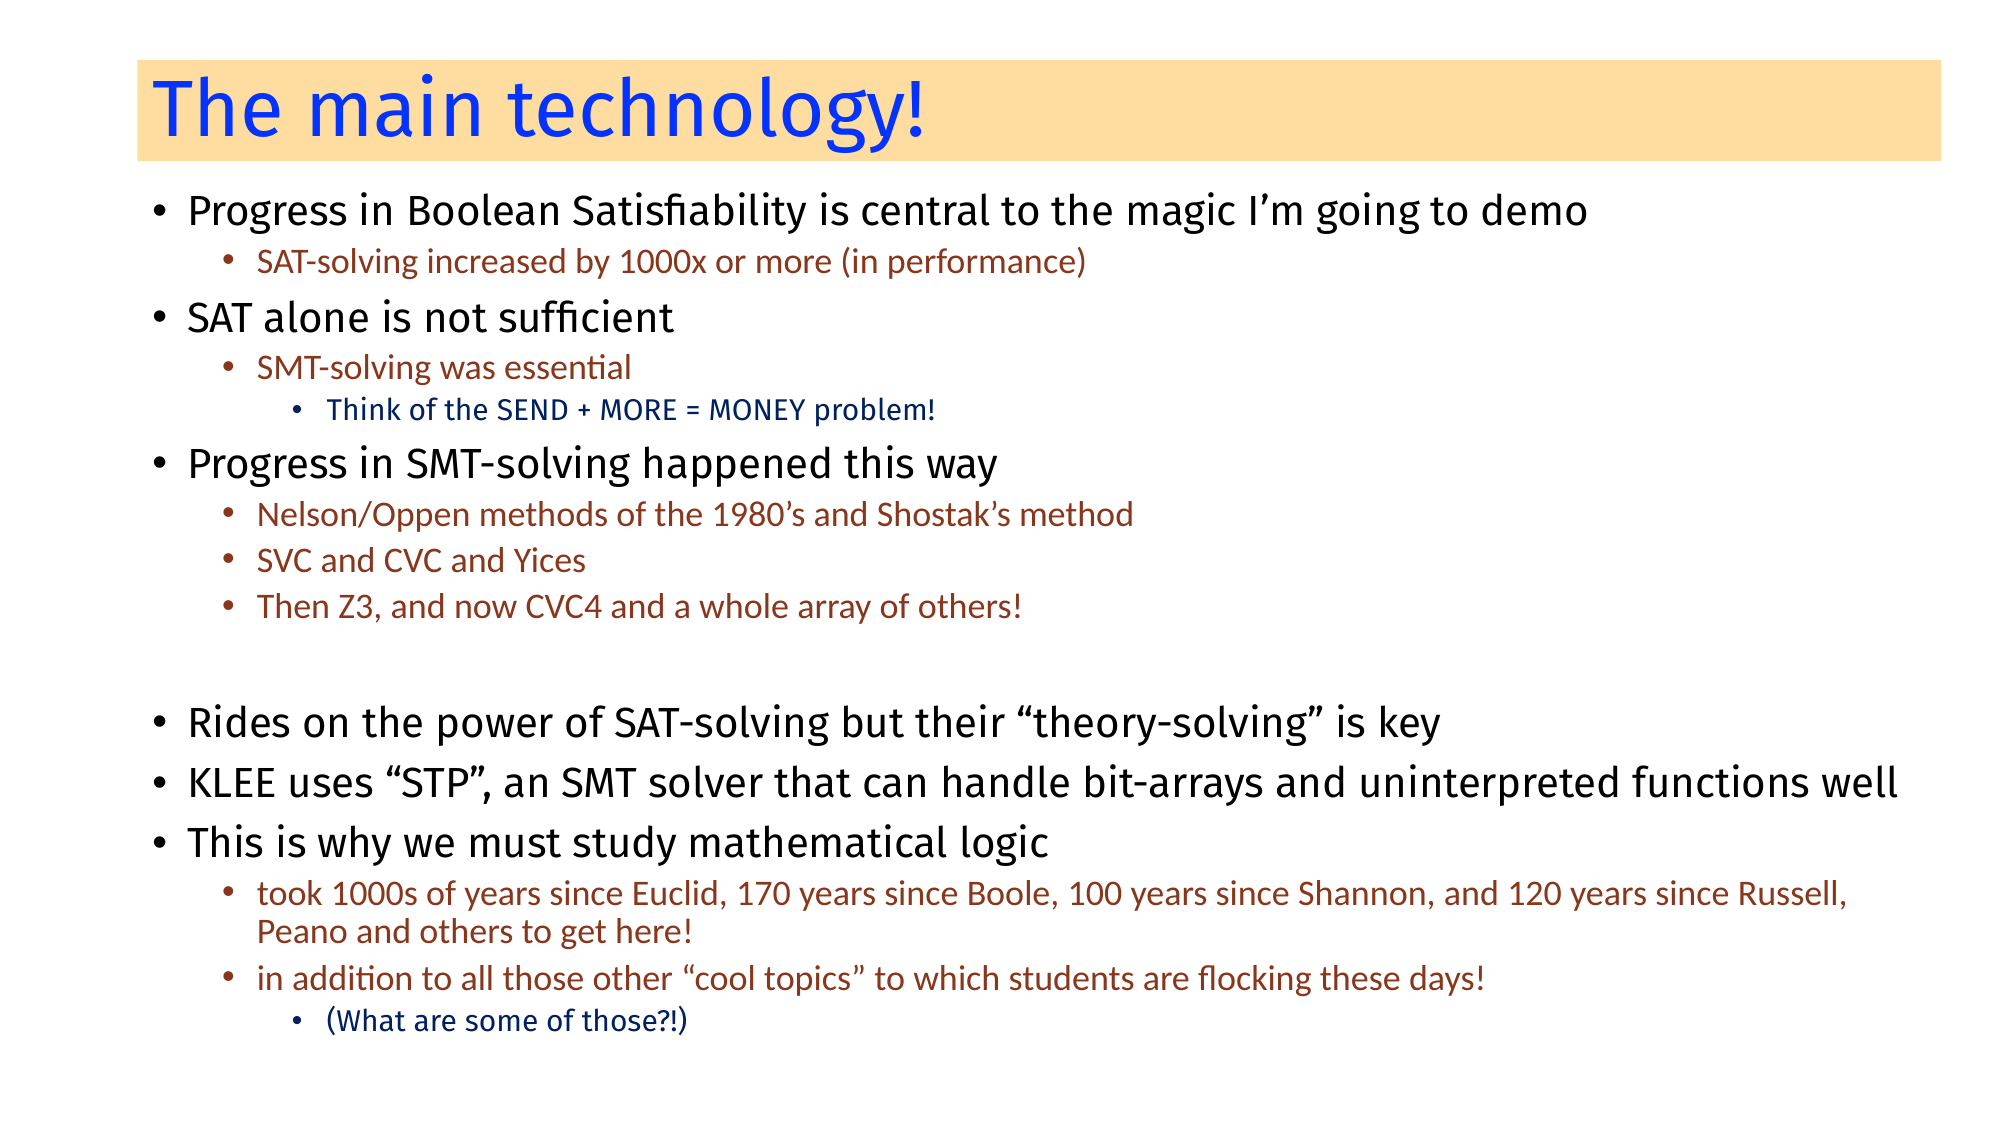

# The main technology!
Progress in Boolean Satisfiability is central to the magic I’m going to demo
SAT-solving increased by 1000x or more (in performance)
SAT alone is not sufficient
SMT-solving was essential
Think of the SEND + MORE = MONEY problem!
Progress in SMT-solving happened this way
Nelson/Oppen methods of the 1980’s and Shostak’s method
SVC and CVC and Yices
Then Z3, and now CVC4 and a whole array of others!

Rides on the power of SAT-solving but their “theory-solving” is key
KLEE uses “STP”, an SMT solver that can handle bit-arrays and uninterpreted functions well
This is why we must study mathematical logic
took 1000s of years since Euclid, 170 years since Boole, 100 years since Shannon, and 120 years since Russell, Peano and others to get here!
in addition to all those other “cool topics” to which students are flocking these days!
(What are some of those?!)